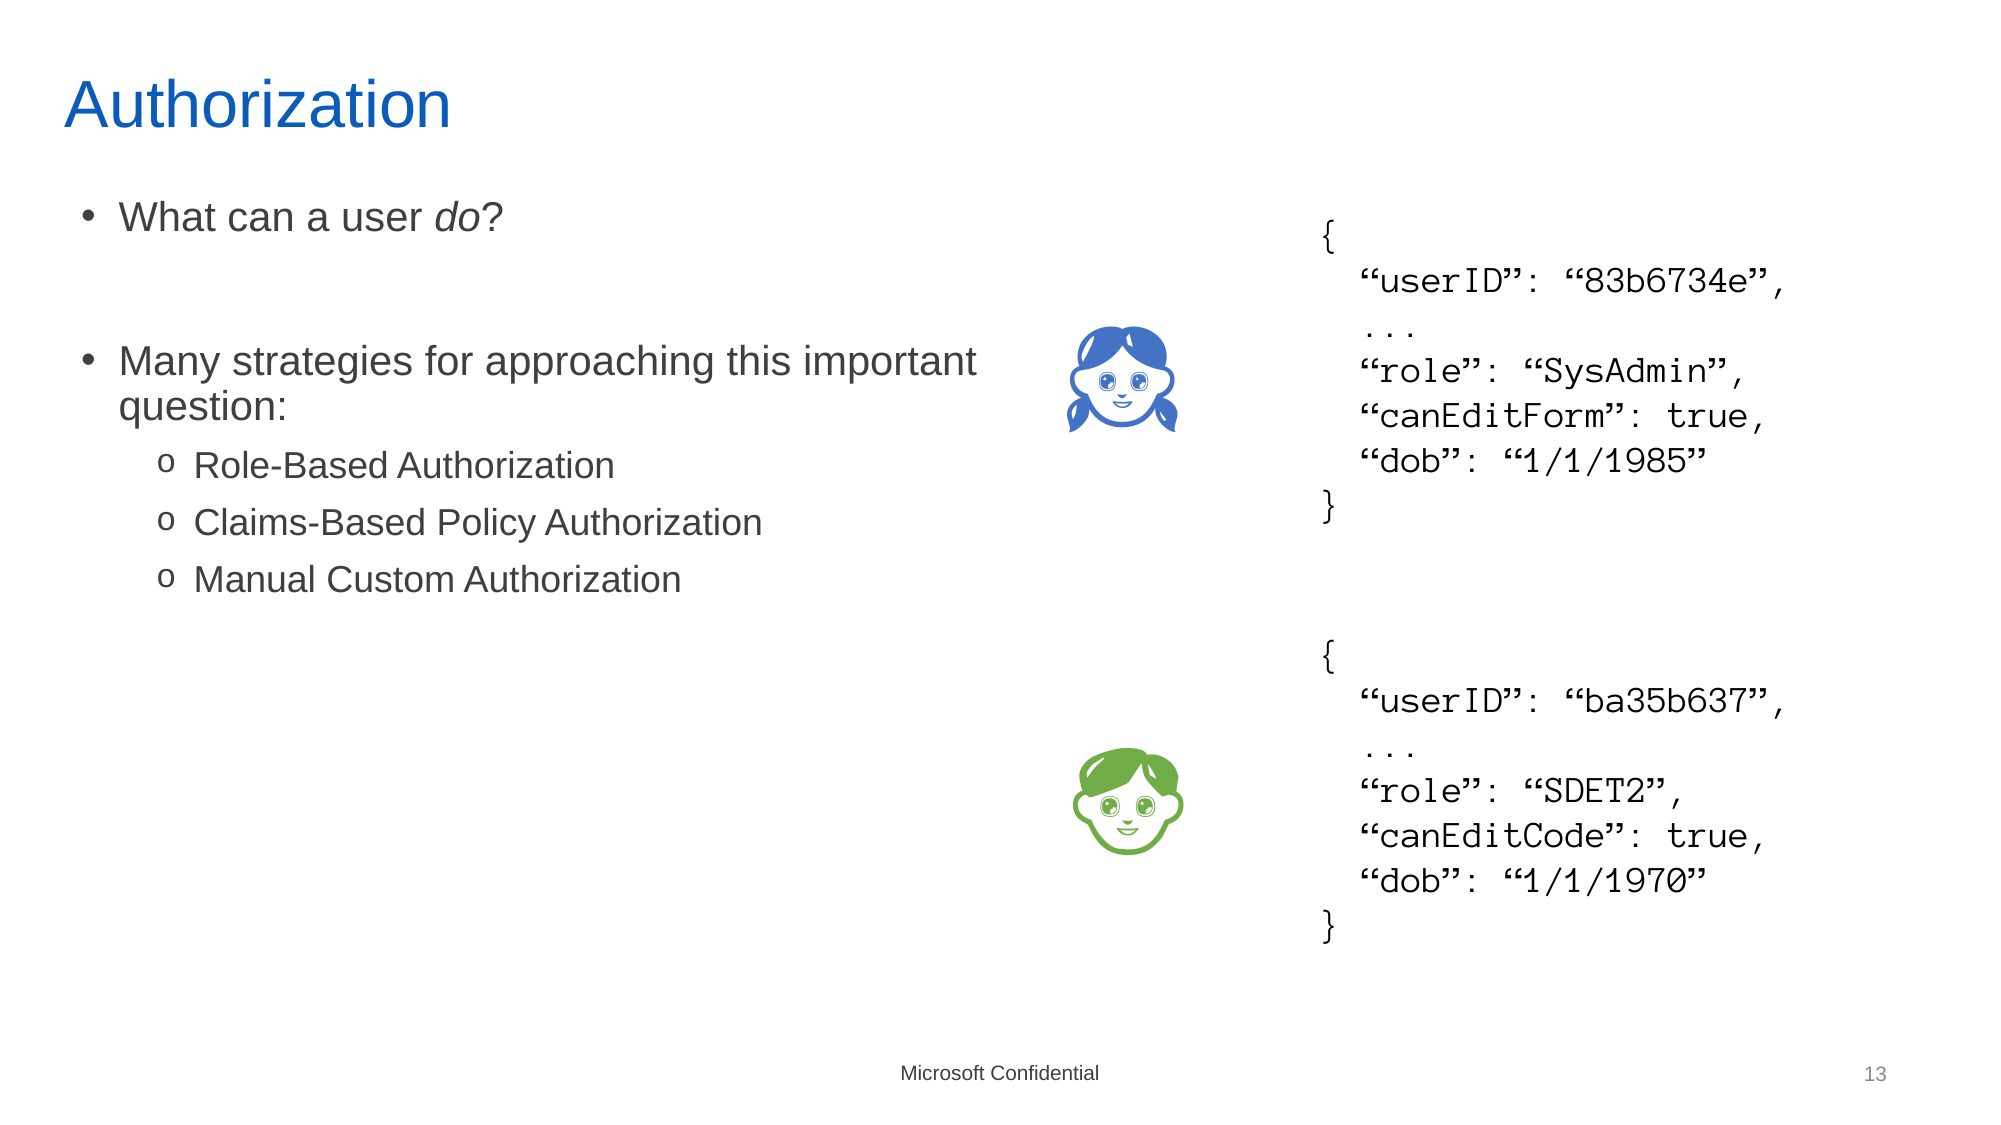

# Authorization
What can a user do?

Many strategies for approaching this important question:
Role-Based Authorization
Claims-Based Policy Authorization
Manual Custom Authorization
{
  “userID”: “83b6734e”,
  ...
  “role”: “SysAdmin”,
  “canEditForm”: true,
  “dob”: “1/1/1985”
}
👧
{
  “userID”: “ba35b637”,
  ...
  “role”: “SDET2”,
  “canEditCode”: true,
  “dob”: “1/1/1970”
}
👦
13